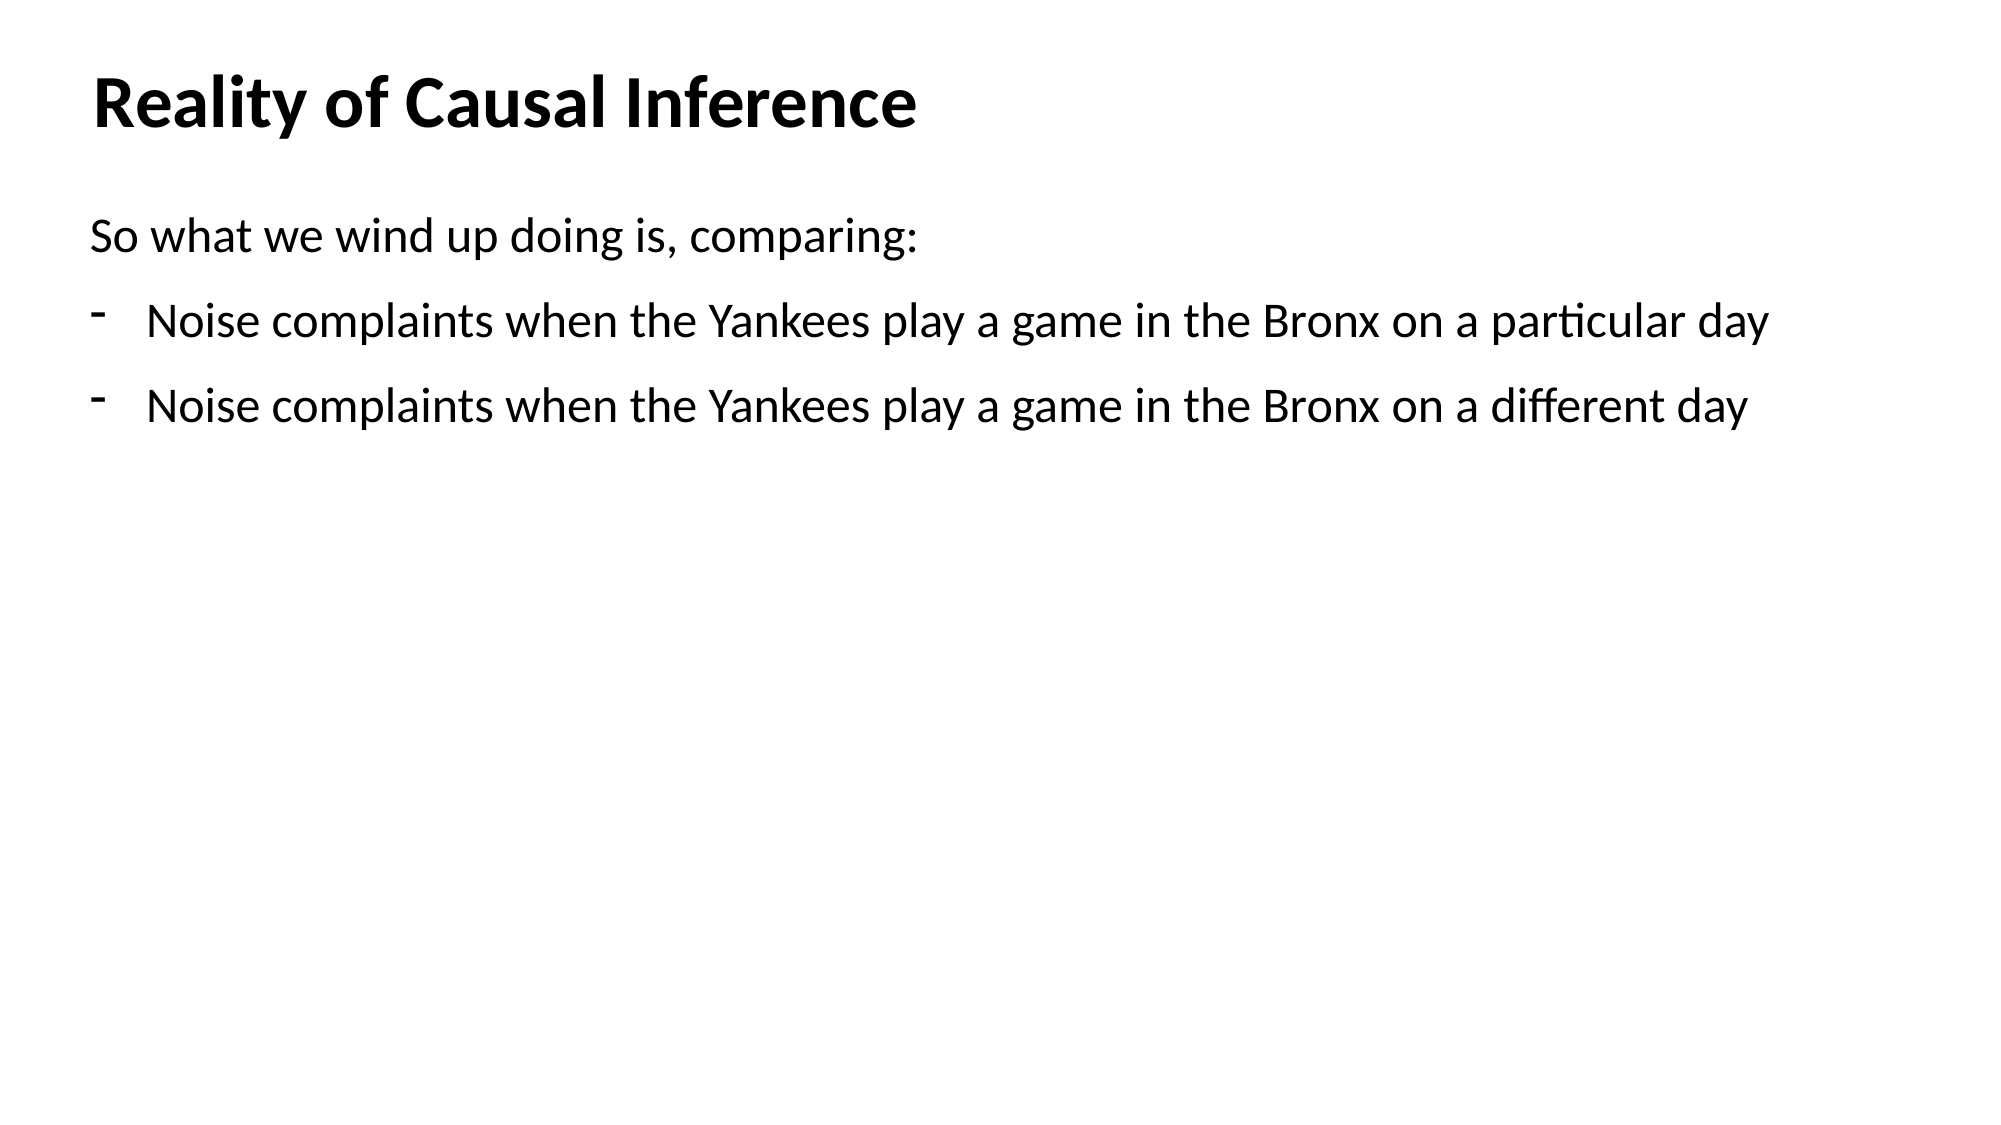

Reality of Causal Inference
So what we wind up doing is, comparing:
Noise complaints when the Yankees play a game in the Bronx on a particular day
Noise complaints when the Yankees play a game in the Bronx on a different day